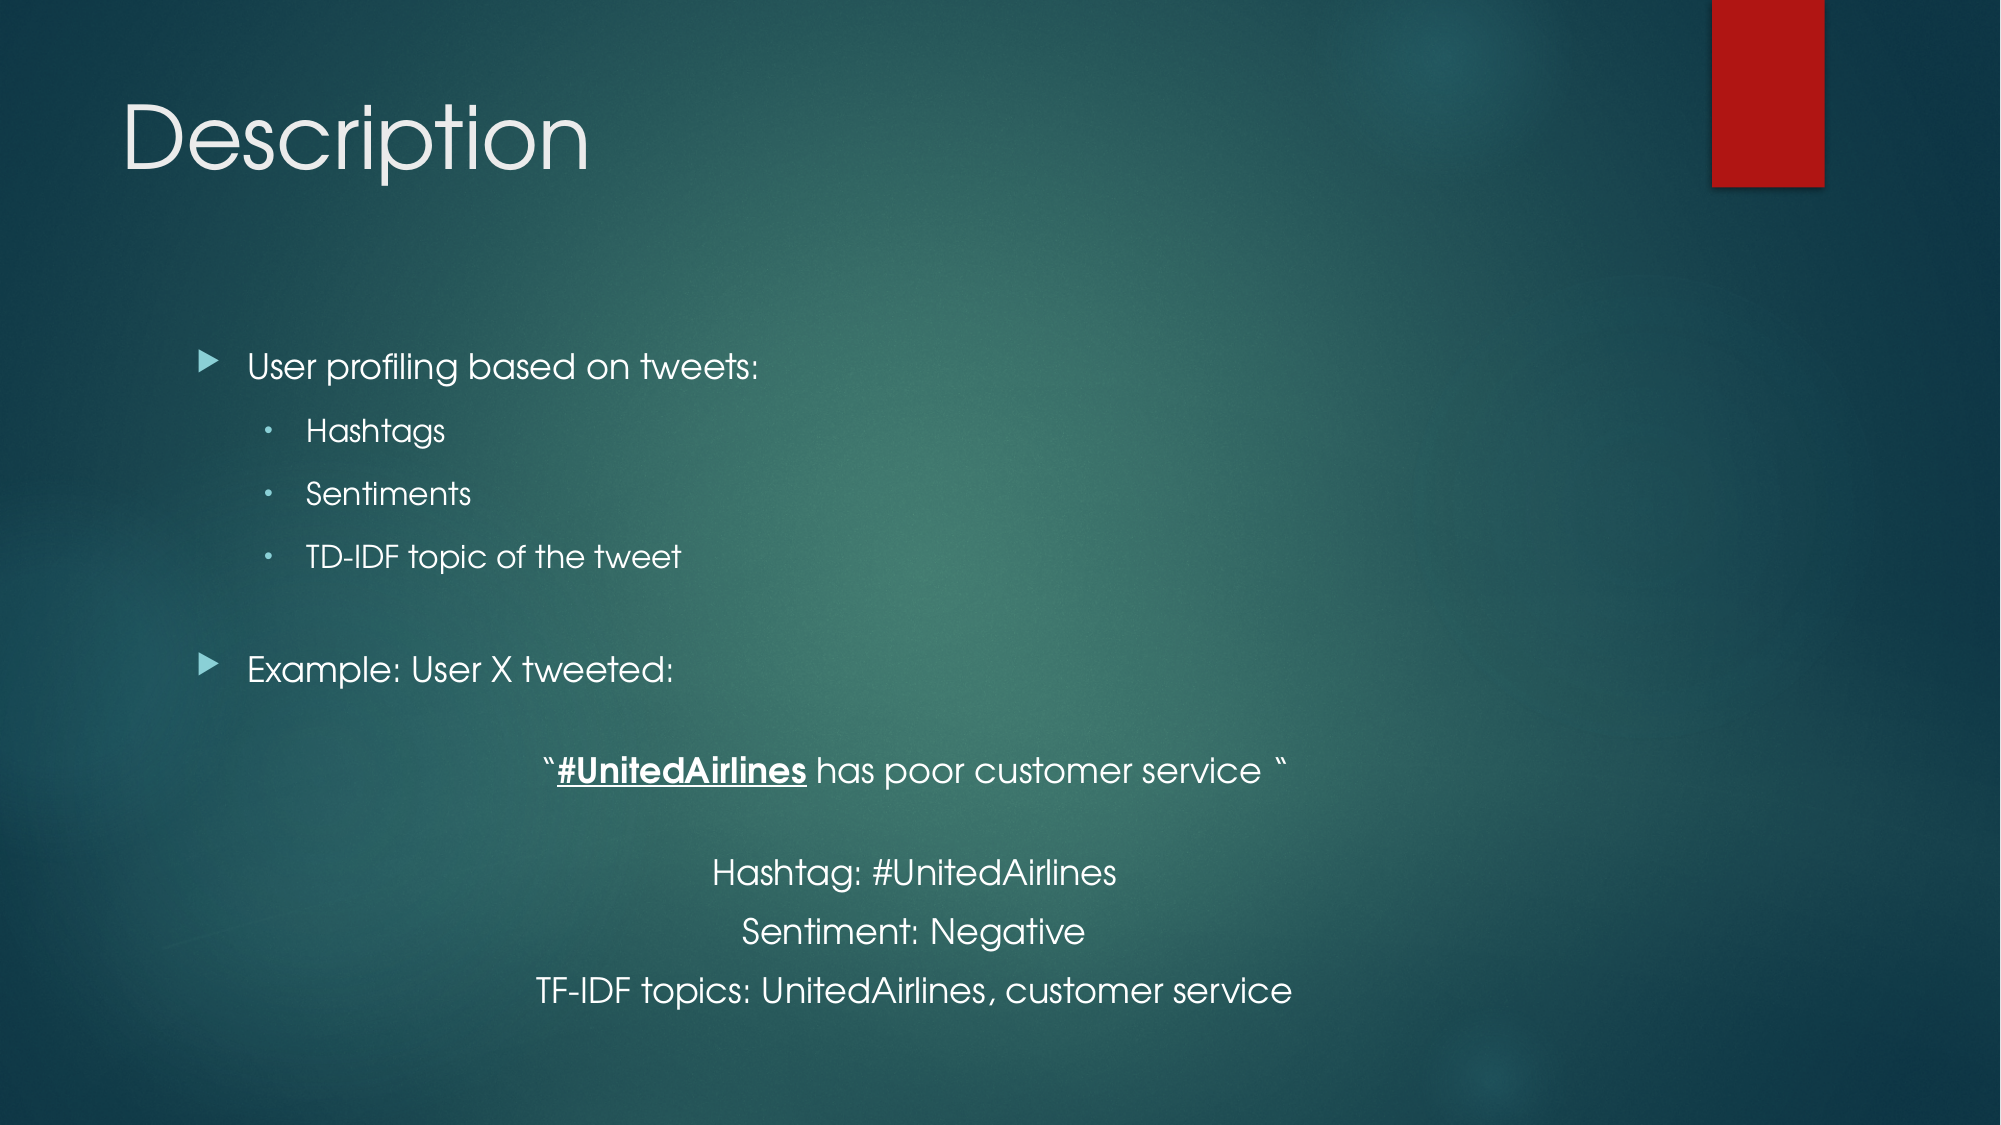

# Description
User profiling based on tweets:
Hashtags
Sentiments
TD-IDF topic of the tweet

Example: User X tweeted:
“#UnitedAirlines has poor customer service “
Hashtag: #UnitedAirlines
Sentiment: Negative
TF-IDF topics: UnitedAirlines, customer service